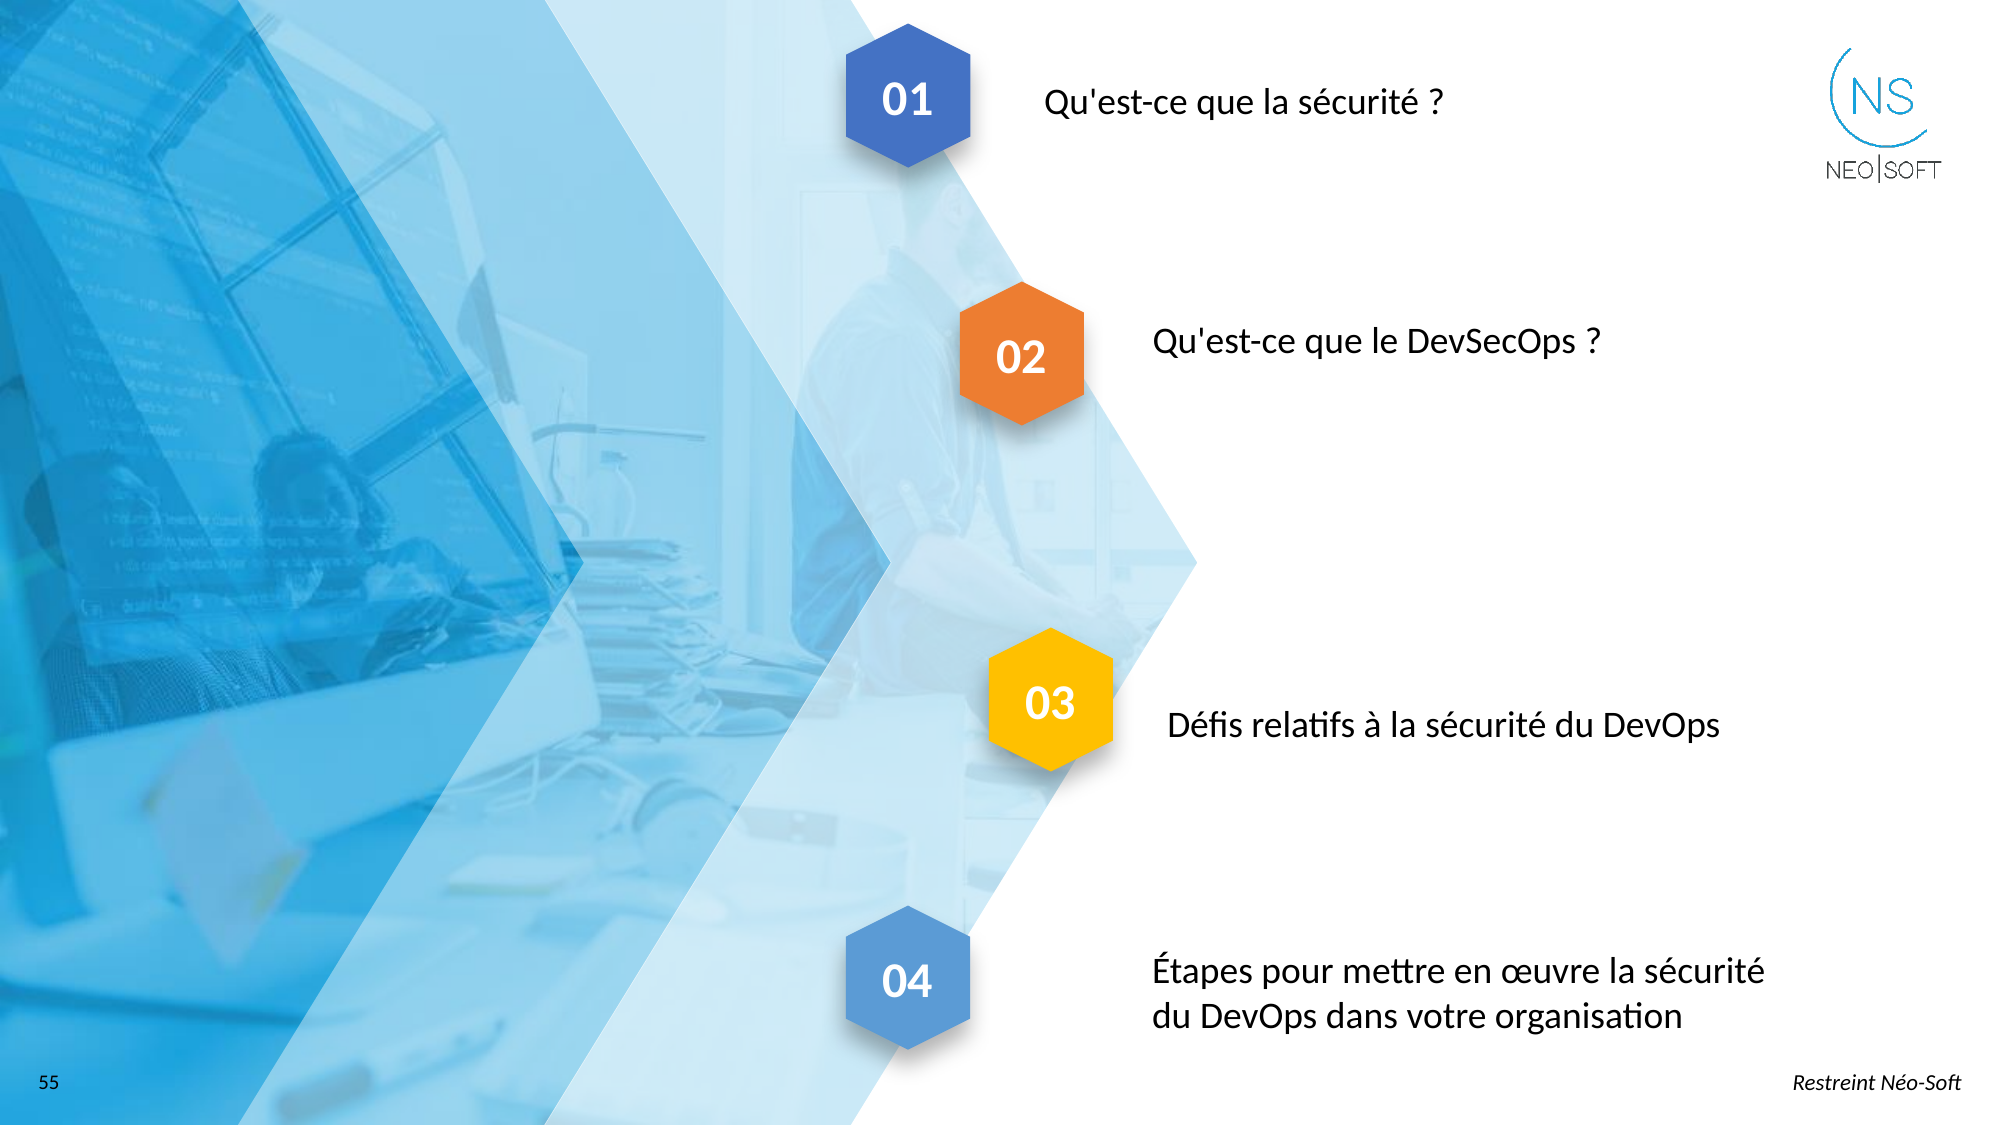

01
Qu'est-ce que la sécurité ?

02
Qu'est-ce que le DevSecOps ?
03
Défis relatifs à la sécurité du DevOps

04
Étapes pour mettre en œuvre la sécurité du DevOps dans votre organisation